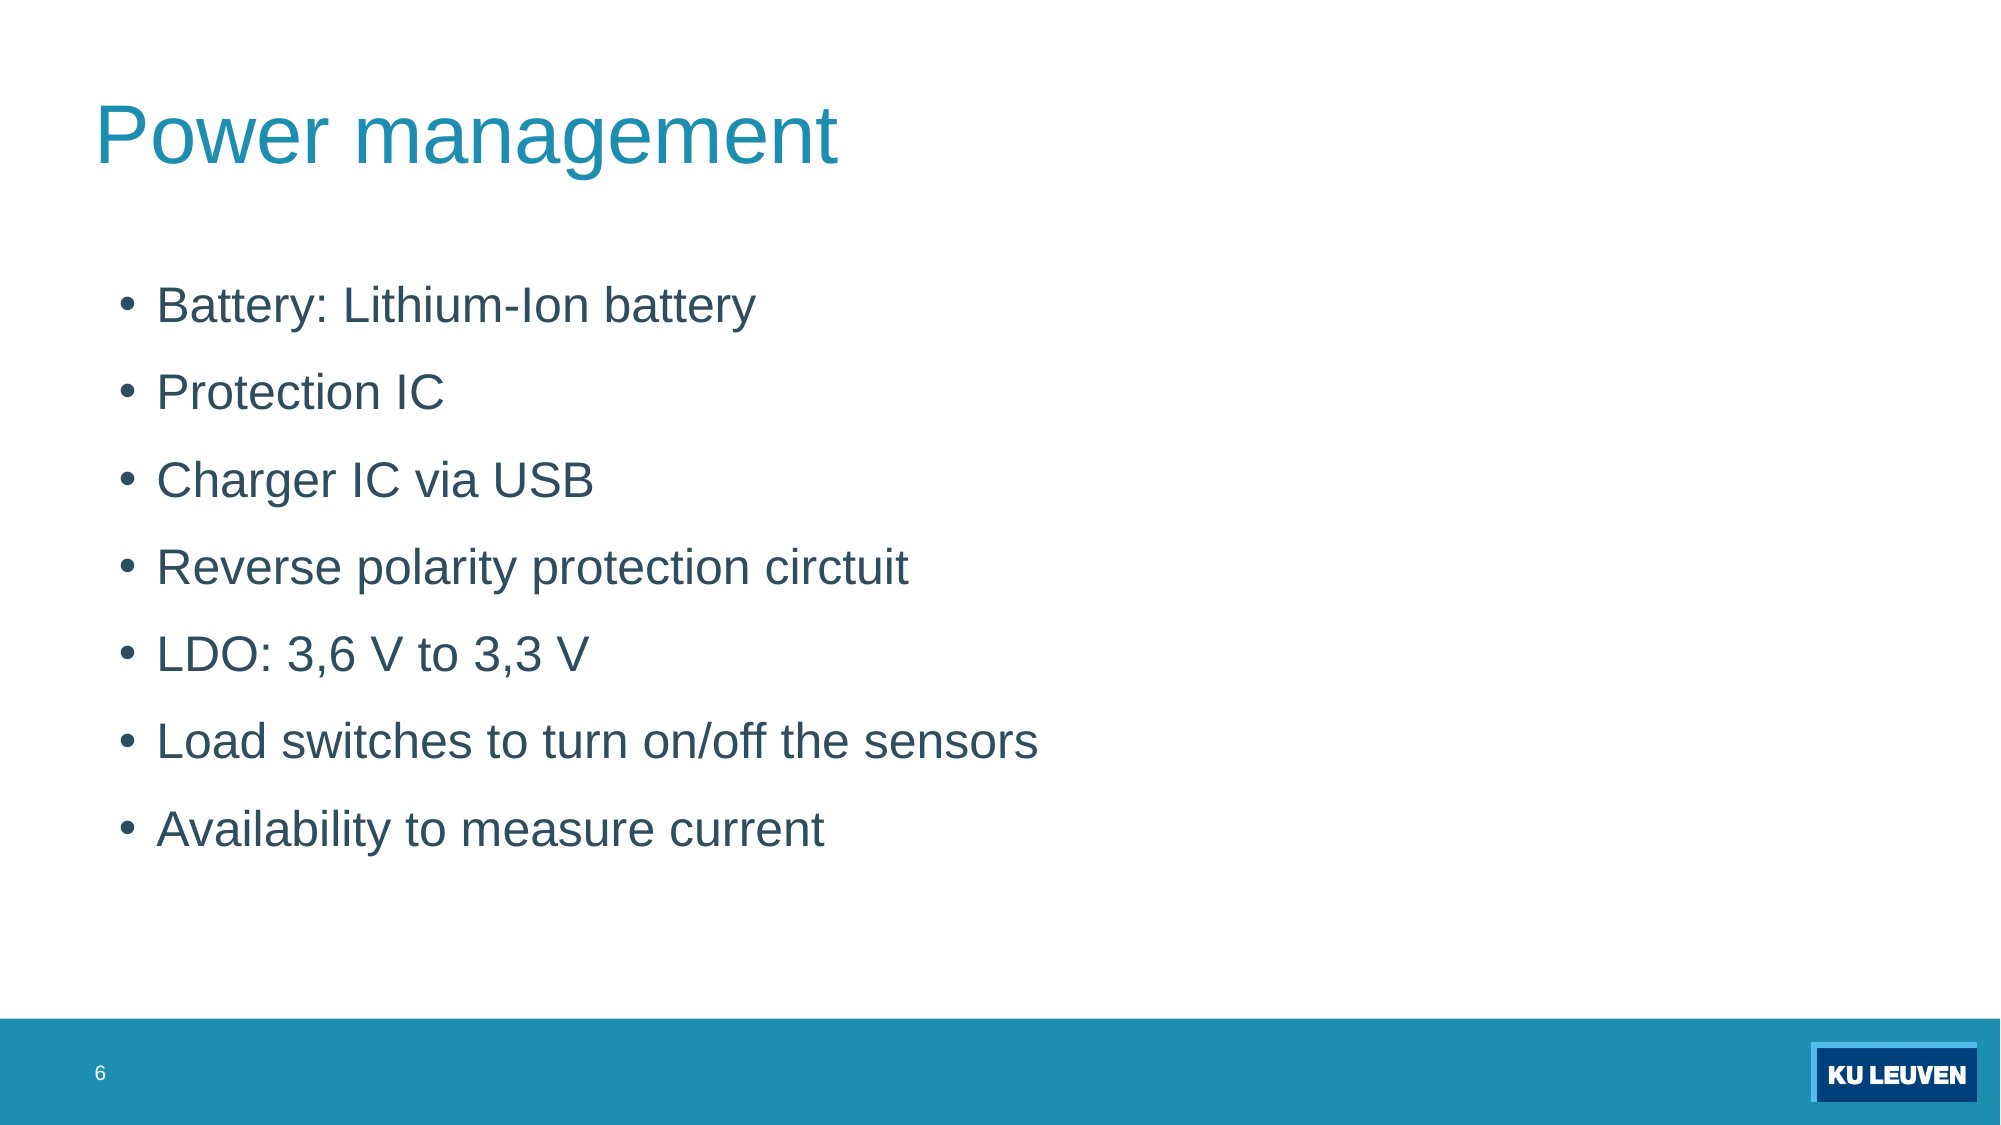

# Power management
Battery: Lithium-Ion battery
Protection IC
Charger IC via USB
Reverse polarity protection circtuit
LDO: 3,6 V to 3,3 V
Load switches to turn on/off the sensors
Availability to measure current
6